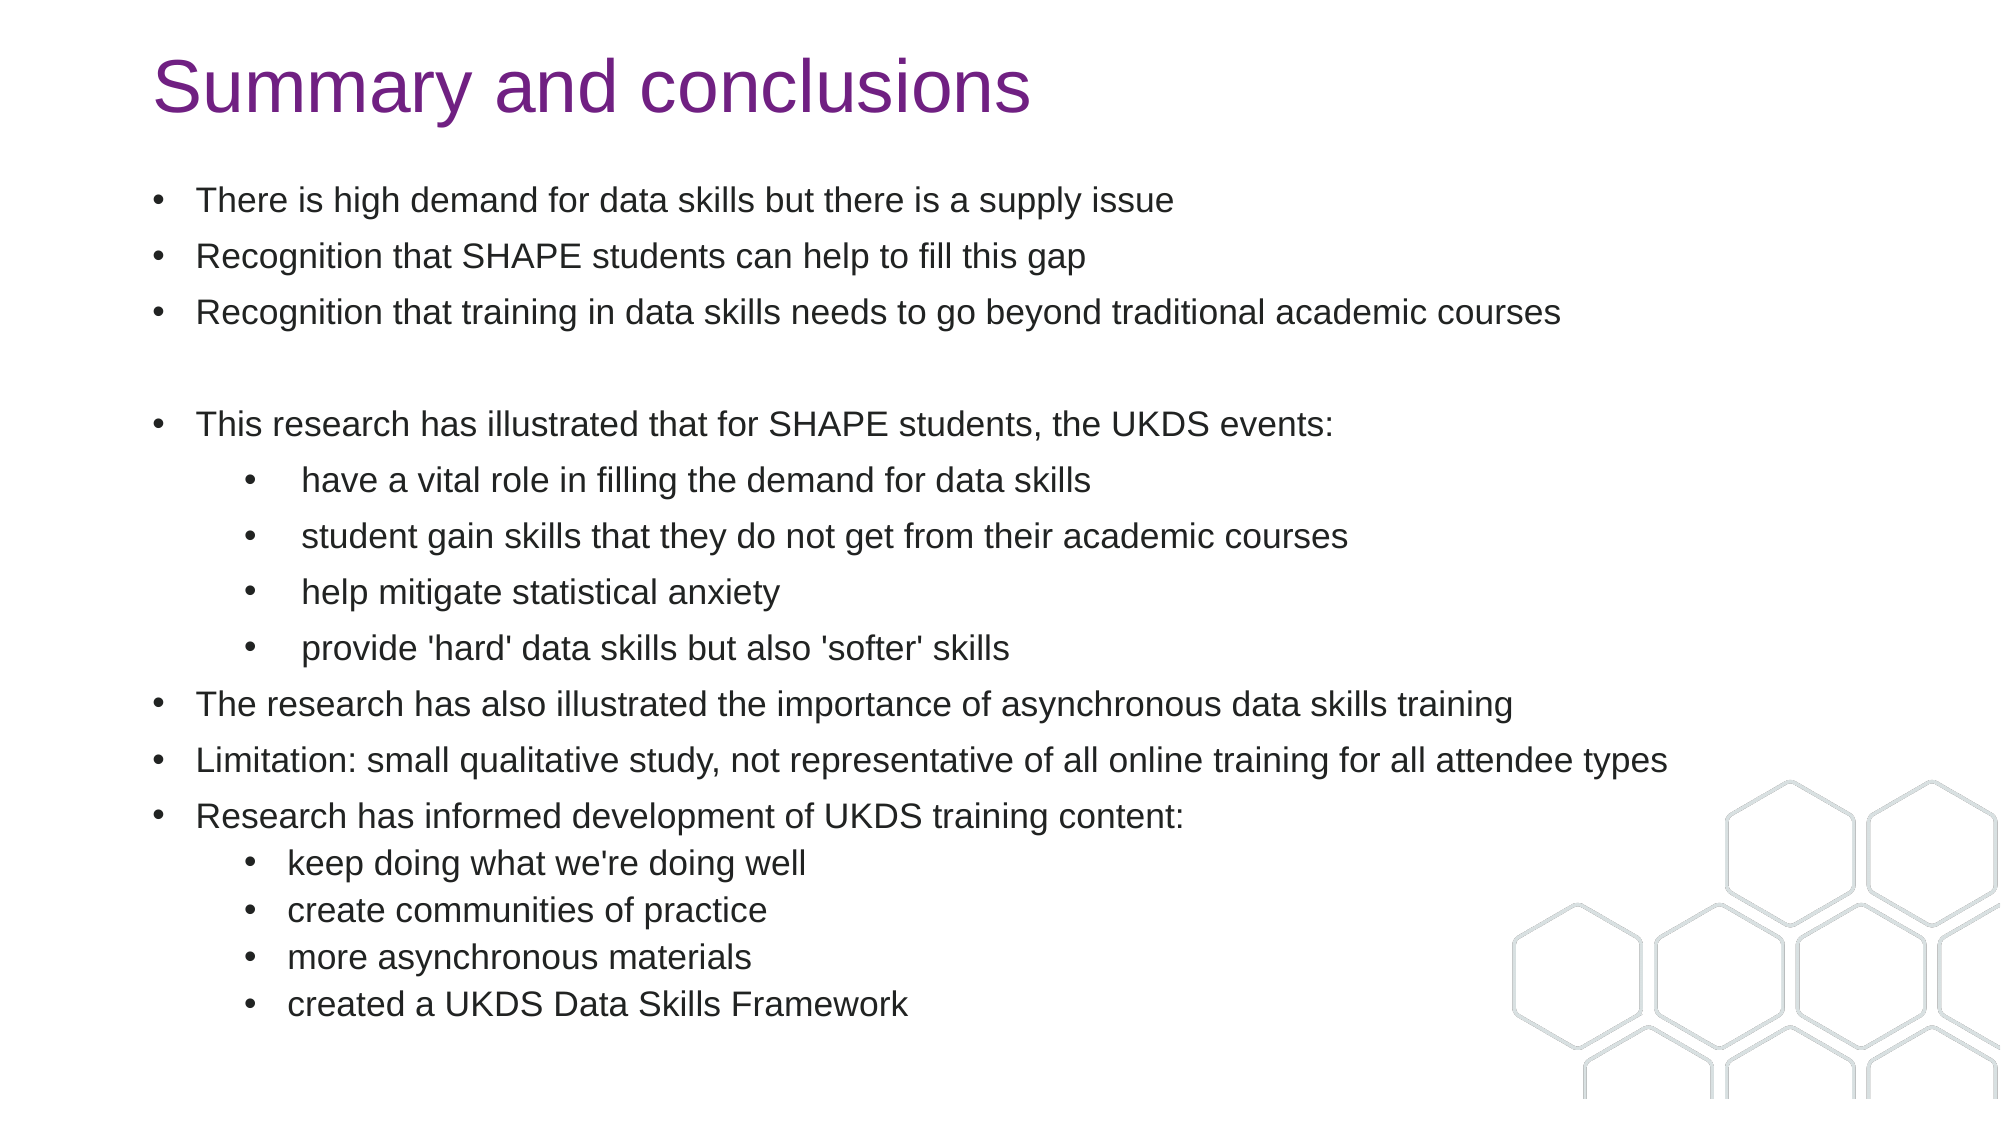

# Summary and conclusions

There is high demand for data skills but there is a supply issue
Recognition that SHAPE students can help to fill this gap
Recognition that training in data skills needs to go beyond traditional academic courses

This research has illustrated that for SHAPE students, the UKDS events:
have a vital role in filling the demand for data skills
student gain skills that they do not get from their academic courses
help mitigate statistical anxiety
provide 'hard' data skills but also 'softer' skills
The research has also illustrated the importance of asynchronous data skills training
Limitation: small qualitative study, not representative of all online training for all attendee types
Research has informed development of UKDS training content:
keep doing what we're doing well
create communities of practice
more asynchronous materials
created a UKDS Data Skills Framework